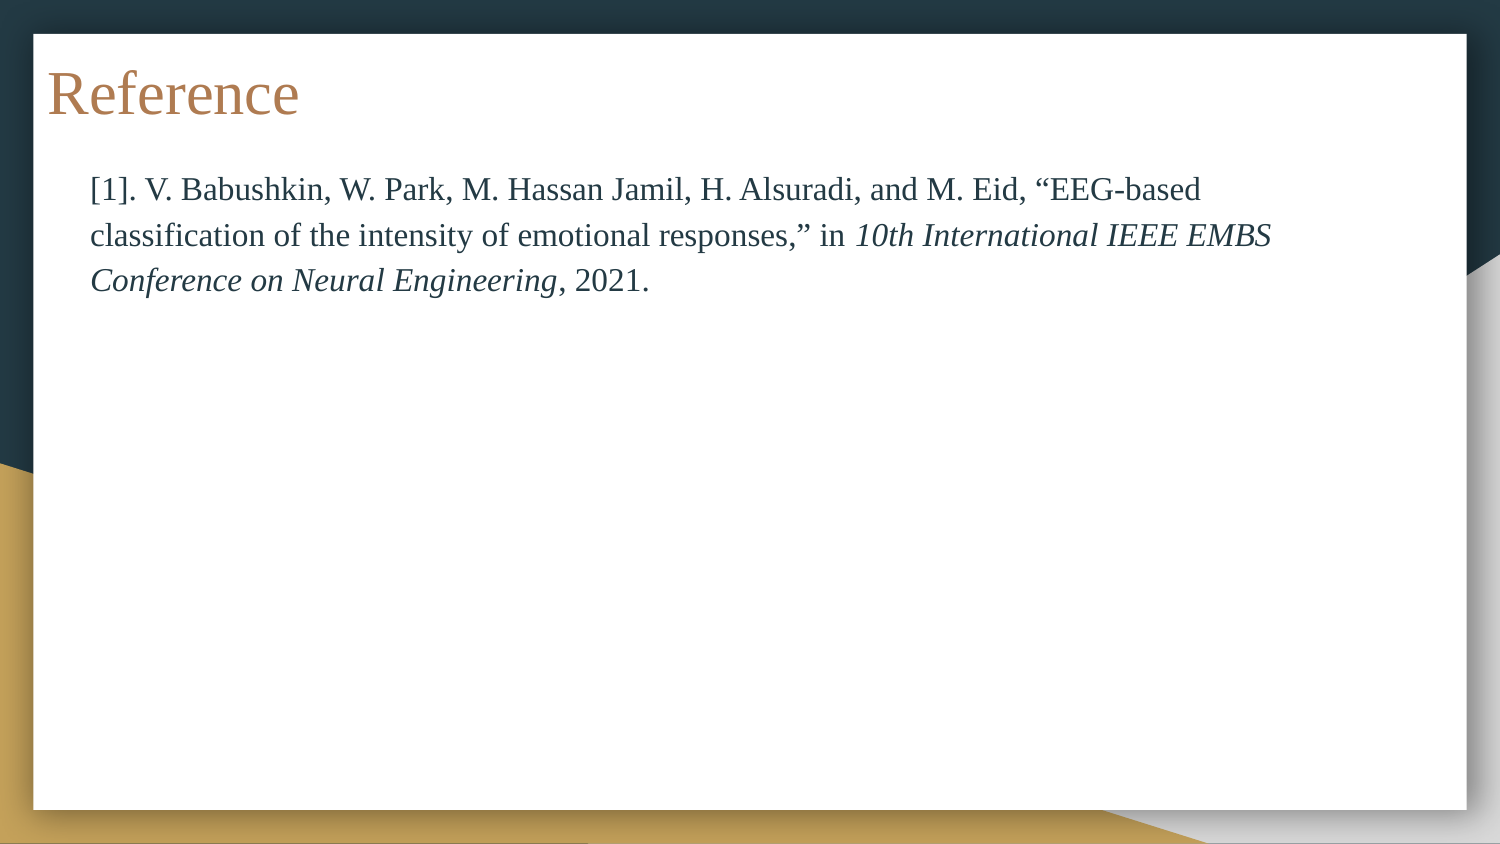

# Reference
[1]. V. Babushkin, W. Park, M. Hassan Jamil, H. Alsuradi, and M. Eid, “EEG-based classification of the intensity of emotional responses,” in 10th International IEEE EMBS Conference on Neural Engineering, 2021.